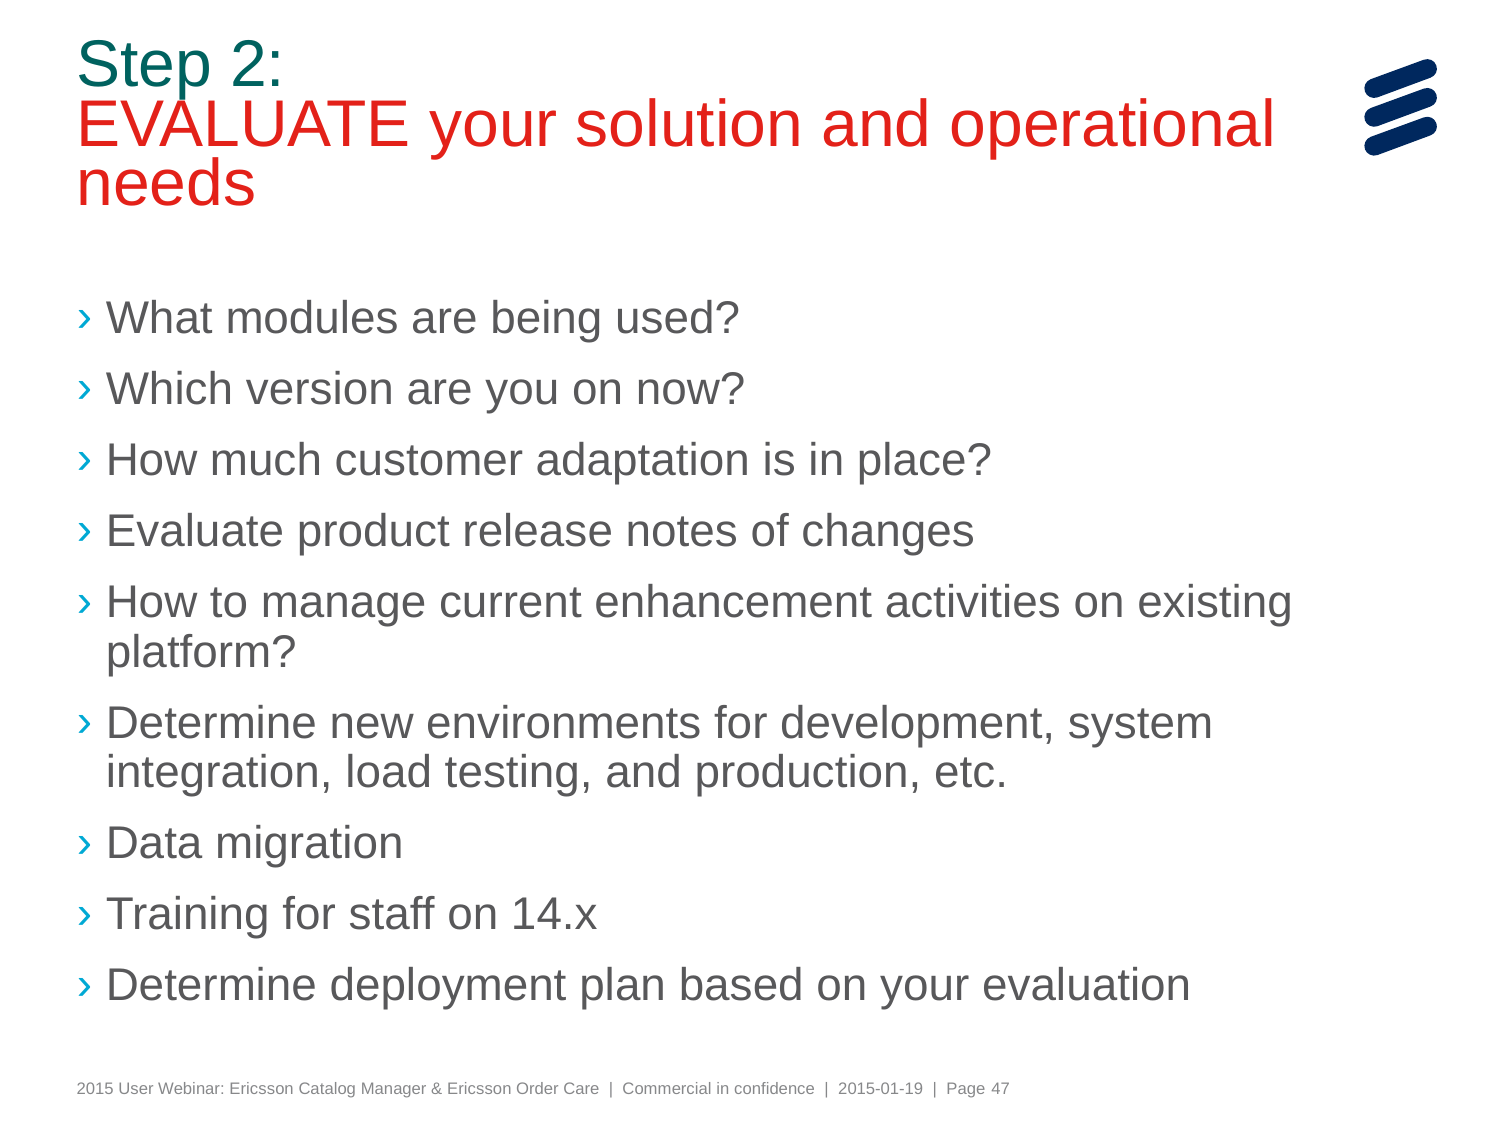

# Step 2: EVALUATE your solution and operational needs
What modules are being used?
Which version are you on now?
How much customer adaptation is in place?
Evaluate product release notes of changes
How to manage current enhancement activities on existing platform?
Determine new environments for development, system integration, load testing, and production, etc.
Data migration
Training for staff on 14.x
Determine deployment plan based on your evaluation